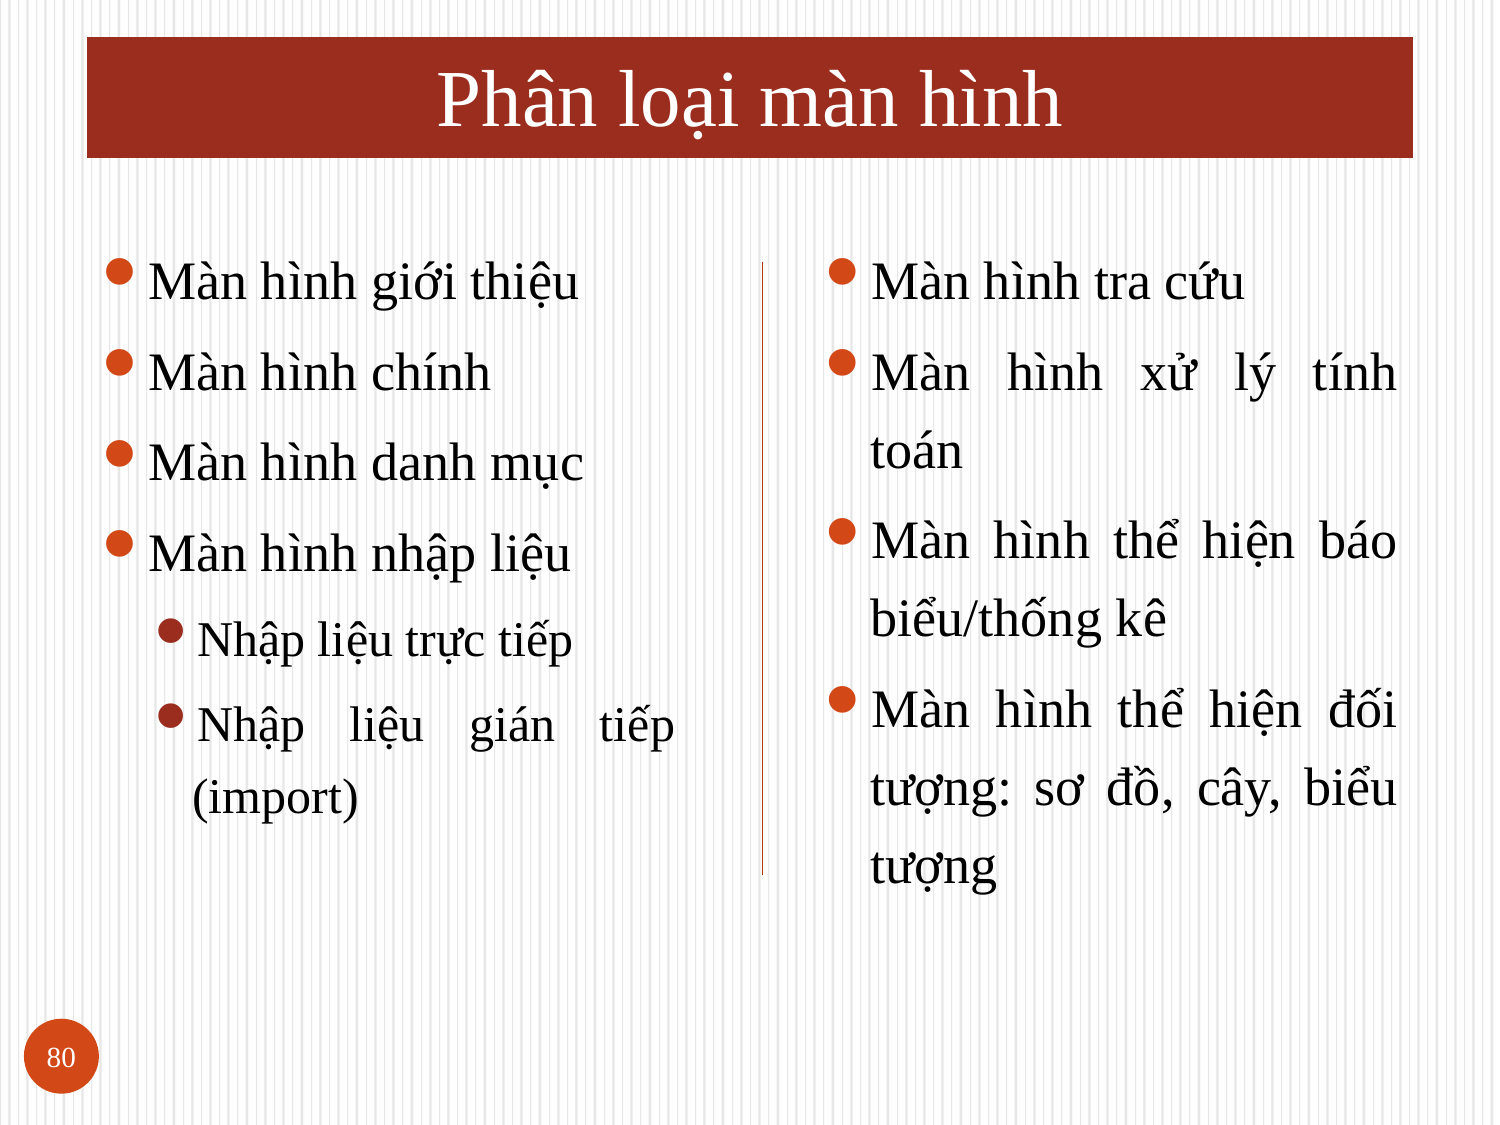

# Phân loại màn hình
Màn hình giới thiệu
Màn hình chính
Màn hình danh mục
Màn hình nhập liệu
Nhập liệu trực tiếp
Nhập liệu gián tiếp (import)
Màn hình tra cứu
Màn hình xử lý tính toán
Màn hình thể hiện báo biểu/thống kê
Màn hình thể hiện đối tượng: sơ đồ, cây, biểu tượng
80